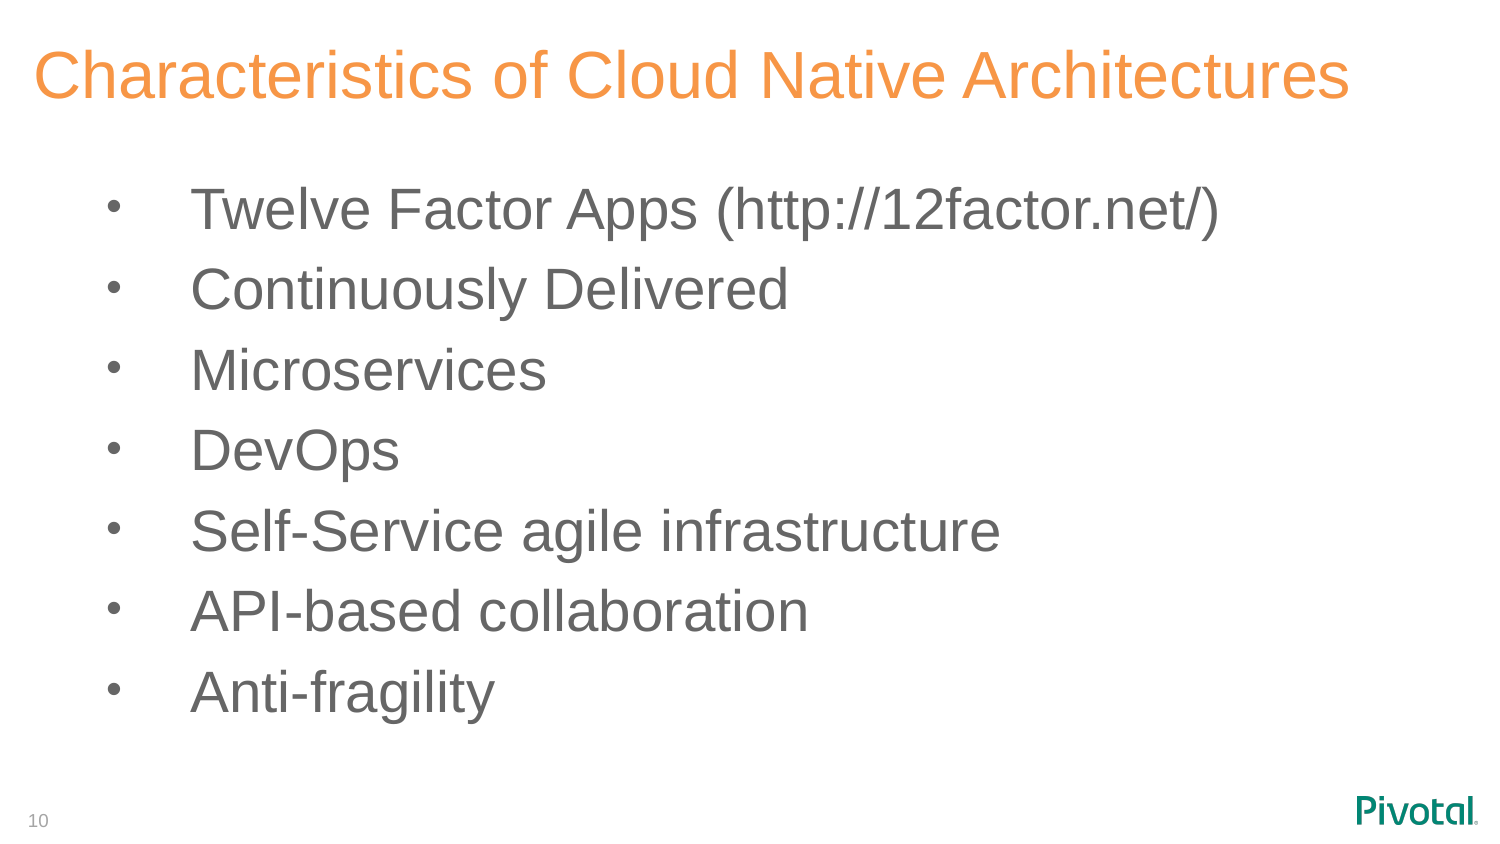

Characteristics of Cloud Native Architectures
Twelve Factor Apps (http://12factor.net/)
Continuously Delivered
Microservices
DevOps
Self-Service agile infrastructure
API-based collaboration
Anti-fragility
10